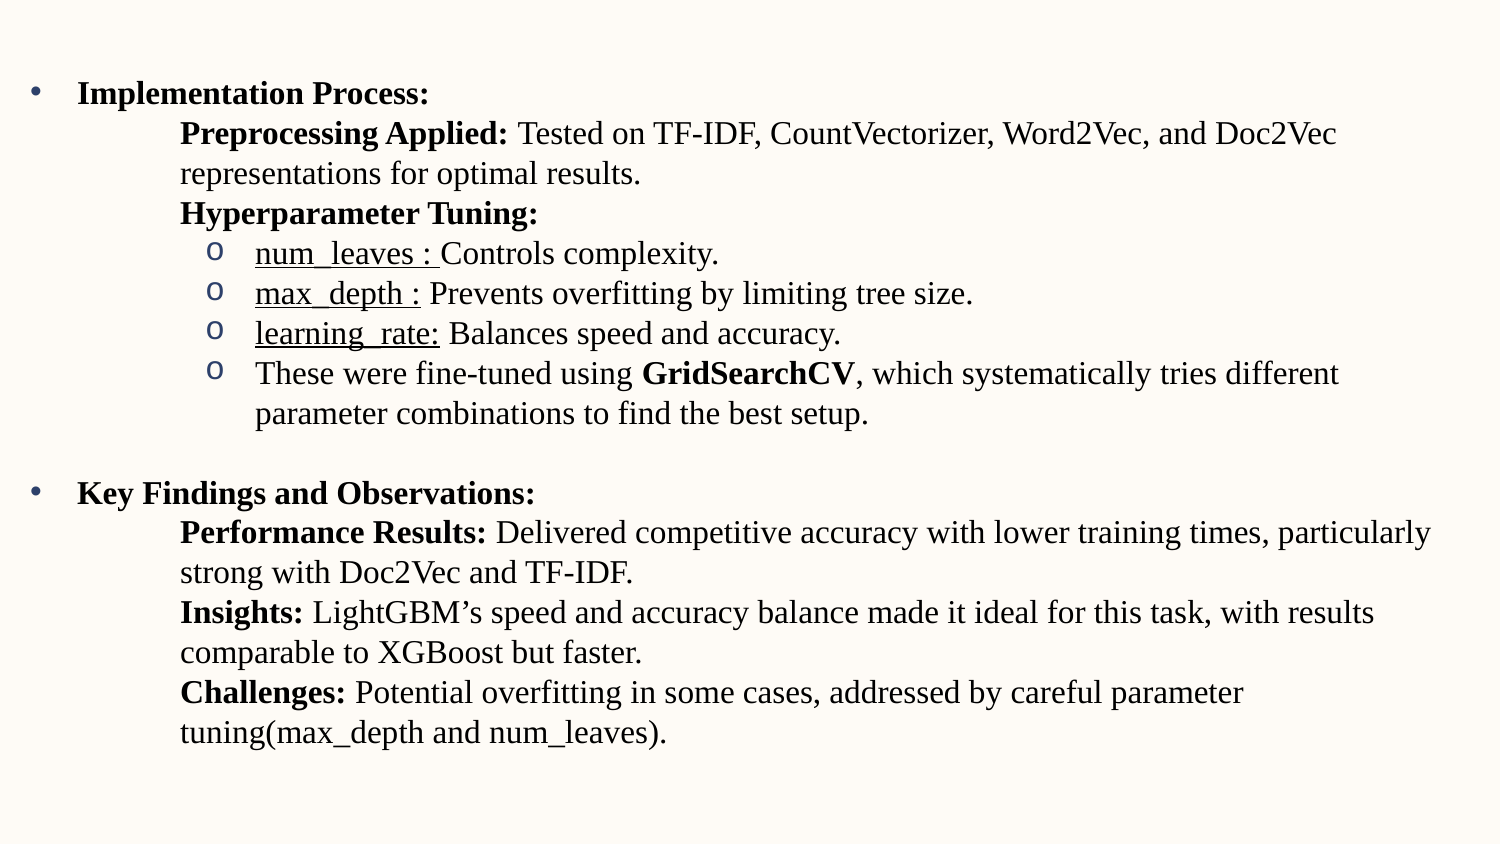

Implementation Process:
Preprocessing Applied: Tested on TF-IDF, CountVectorizer, Word2Vec, and Doc2Vec representations for optimal results.
Hyperparameter Tuning:
num_leaves : Controls complexity.
max_depth : Prevents overfitting by limiting tree size.
learning_rate: Balances speed and accuracy.
These were fine-tuned using GridSearchCV, which systematically tries different parameter combinations to find the best setup.

Key Findings and Observations:
Performance Results: Delivered competitive accuracy with lower training times, particularly strong with Doc2Vec and TF-IDF.
Insights: LightGBM’s speed and accuracy balance made it ideal for this task, with results comparable to XGBoost but faster.
Challenges: Potential overfitting in some cases, addressed by careful parameter tuning(max_depth and num_leaves).